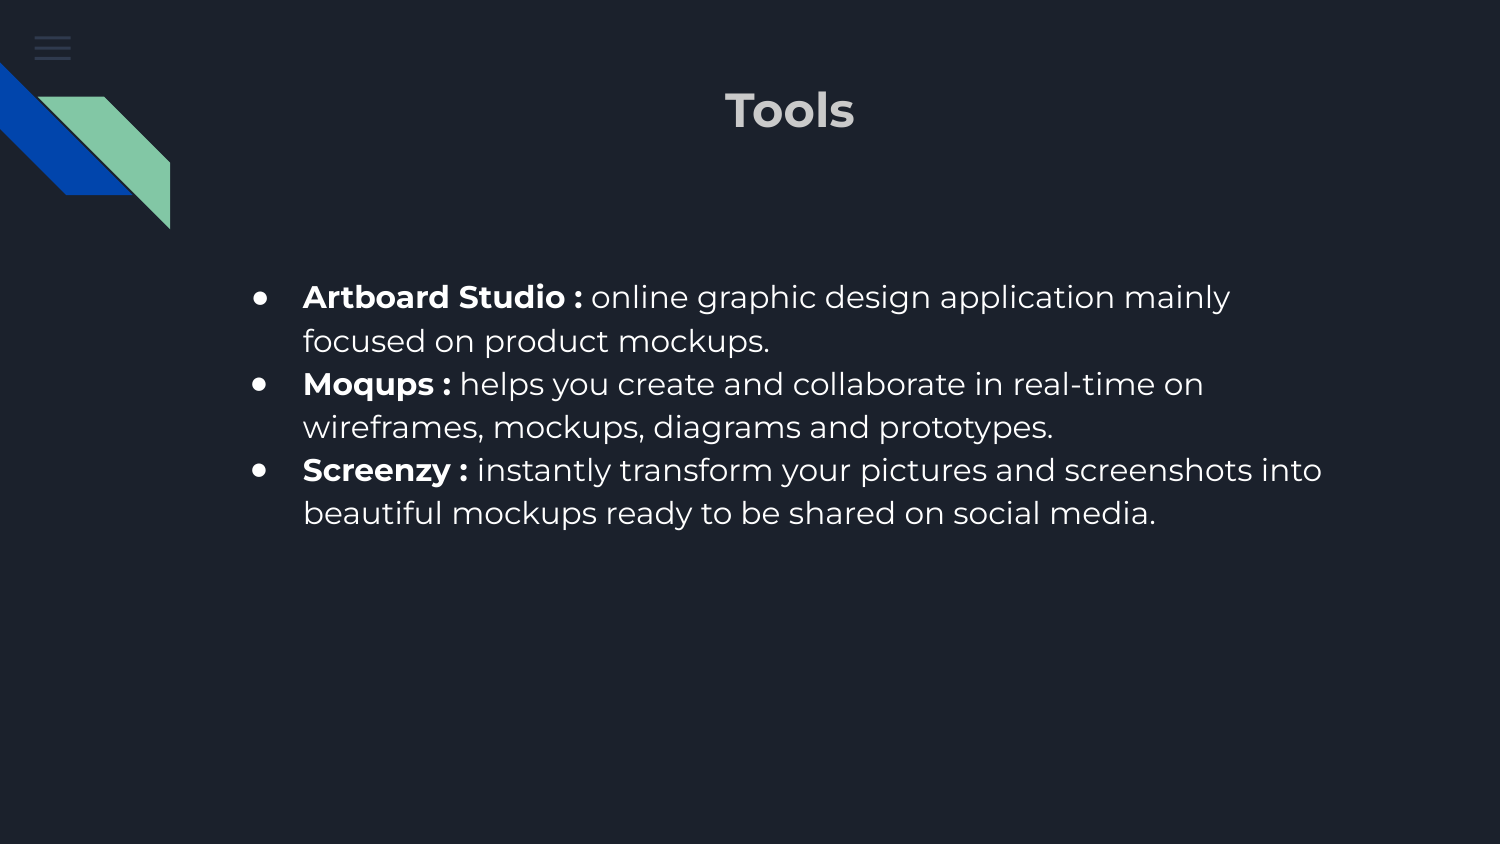

# Tools
Artboard Studio : online graphic design application mainly focused on product mockups.
Moqups : helps you create and collaborate in real-time on wireframes, mockups, diagrams and prototypes.
Screenzy : instantly transform your pictures and screenshots into beautiful mockups ready to be shared on social media.